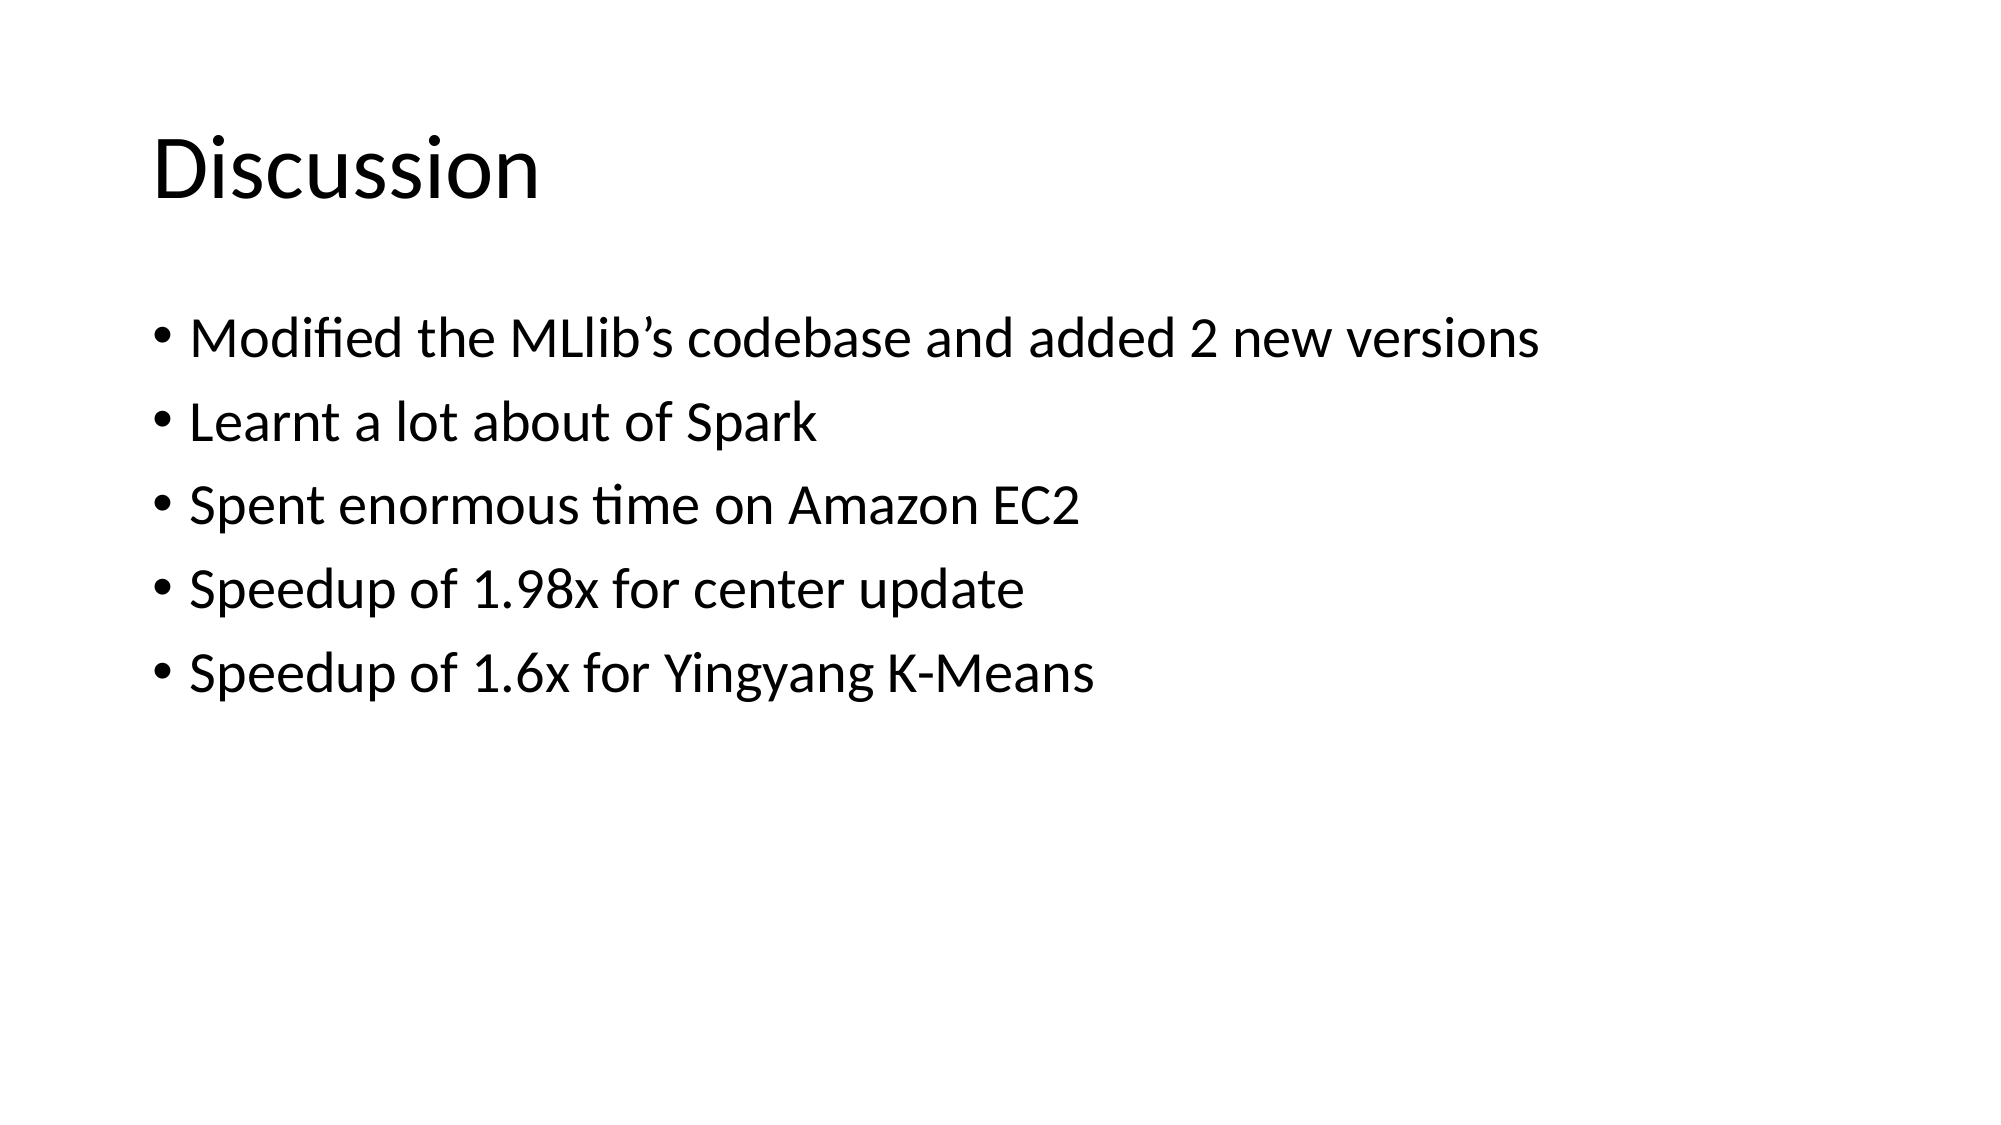

# Discussion
Modified the MLlib’s codebase and added 2 new versions
Learnt a lot about of Spark
Spent enormous time on Amazon EC2
Speedup of 1.98x for center update
Speedup of 1.6x for Yingyang K-Means